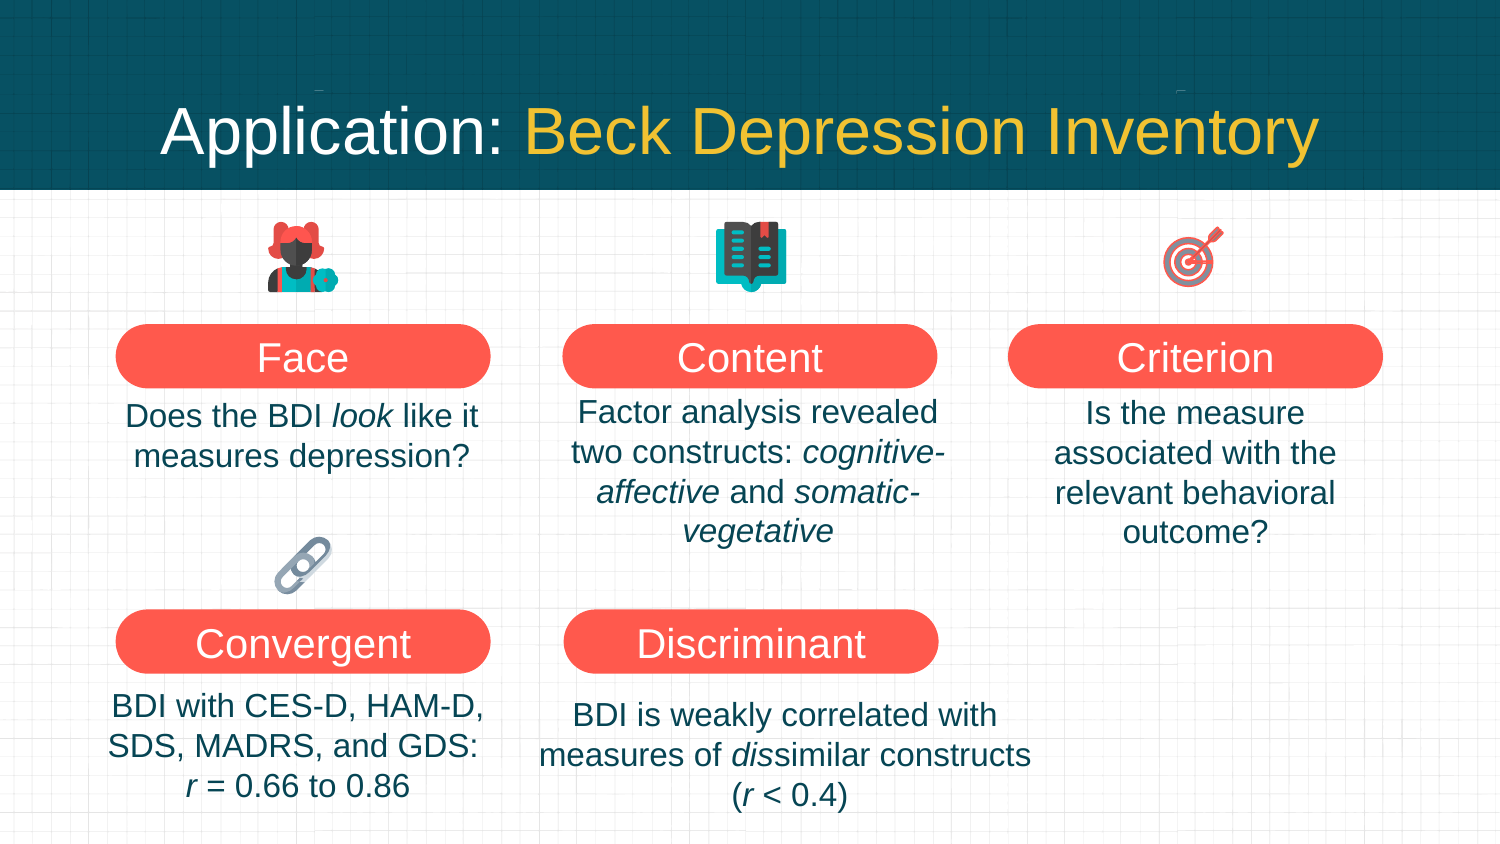

# Application: Beck Depression Inventory

Face
Content
Criterion
Factor analysis revealed two constructs: cognitive-affective and somatic-vegetative
Is the measure associated with the relevant behavioral outcome?
Does the BDI look like it measures depression?

Convergent
Discriminant
BDI with CES-D, HAM-D, SDS, MADRS, and GDS:
r = 0.66 to 0.86
BDI is weakly correlated with measures of dissimilar constructs
 (r < 0.4)